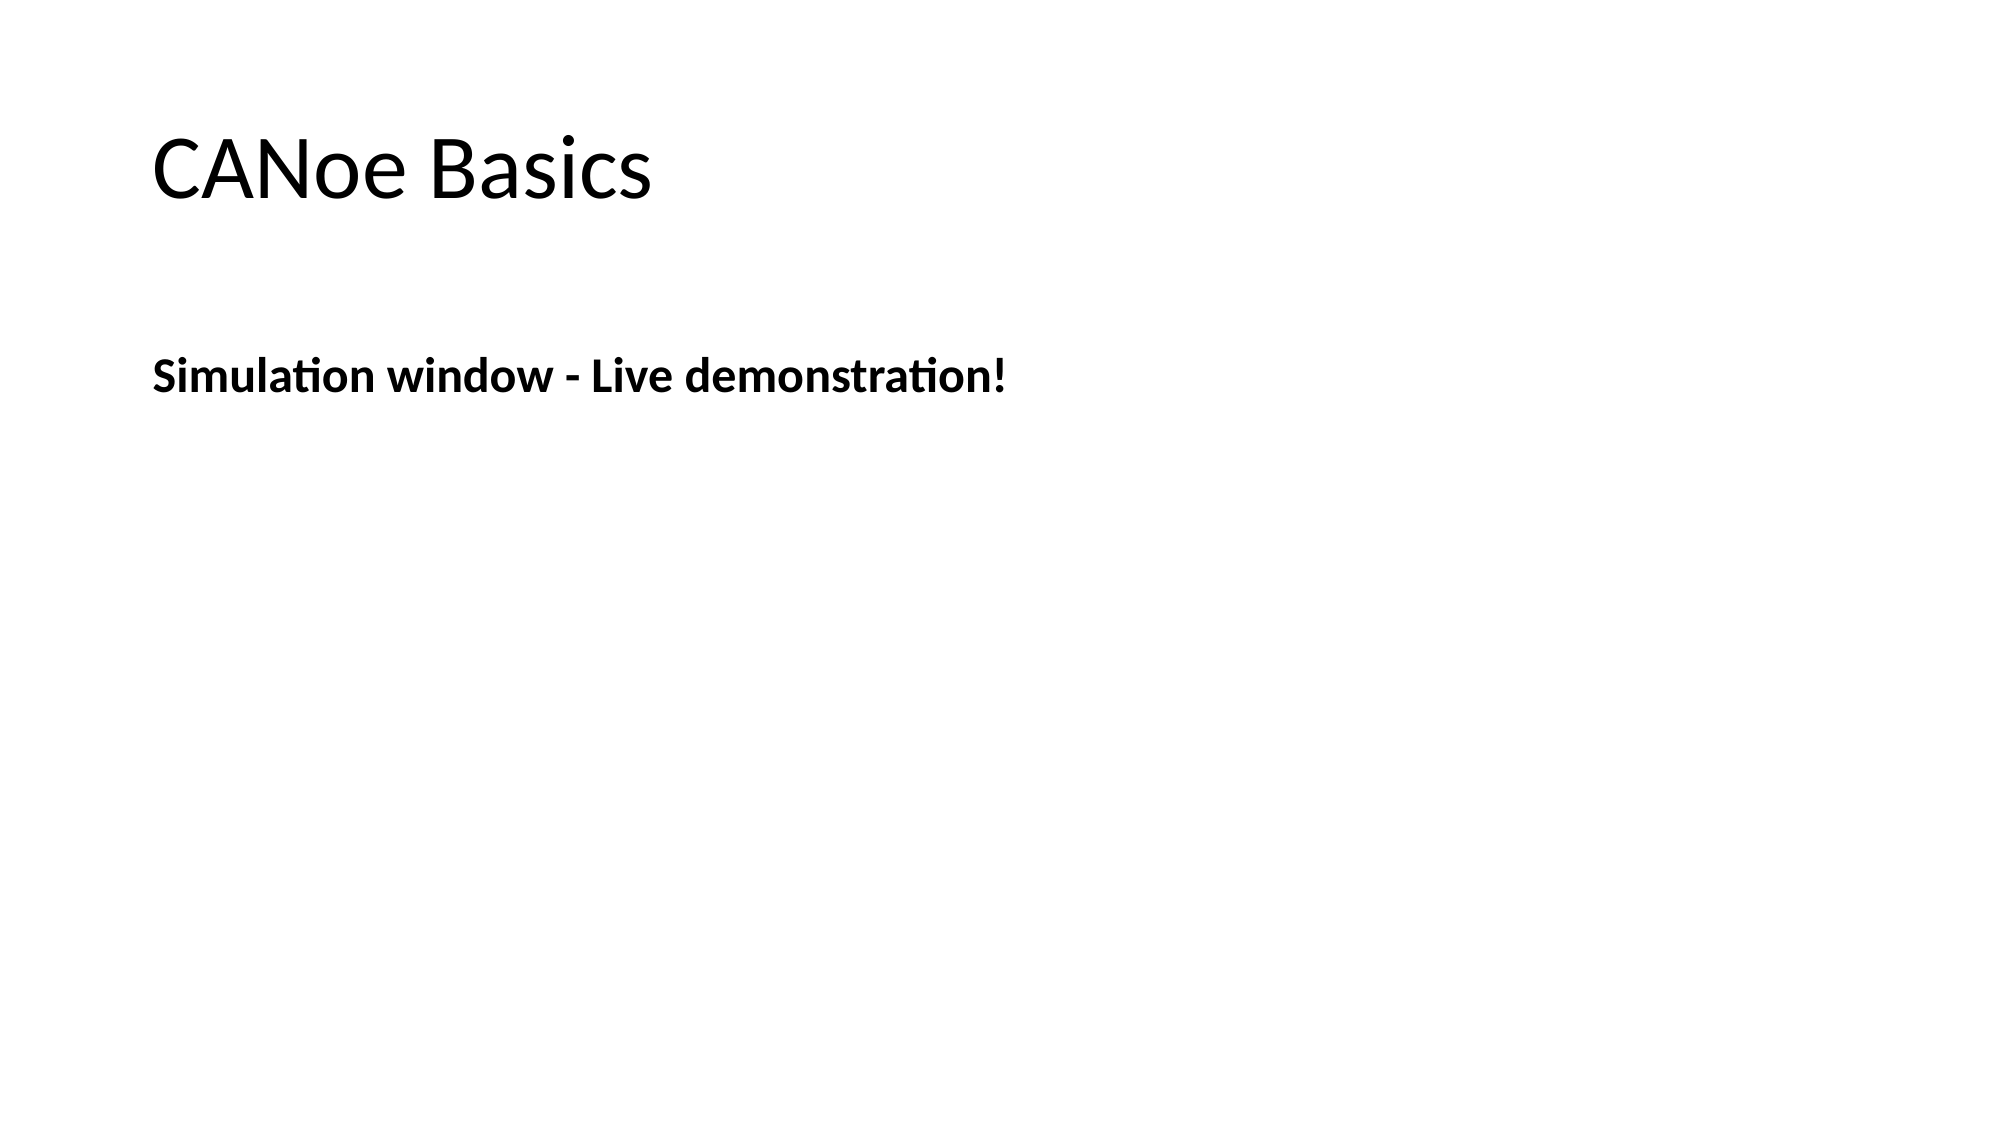

# CANoe Basics
Simulation window - Live demonstration!